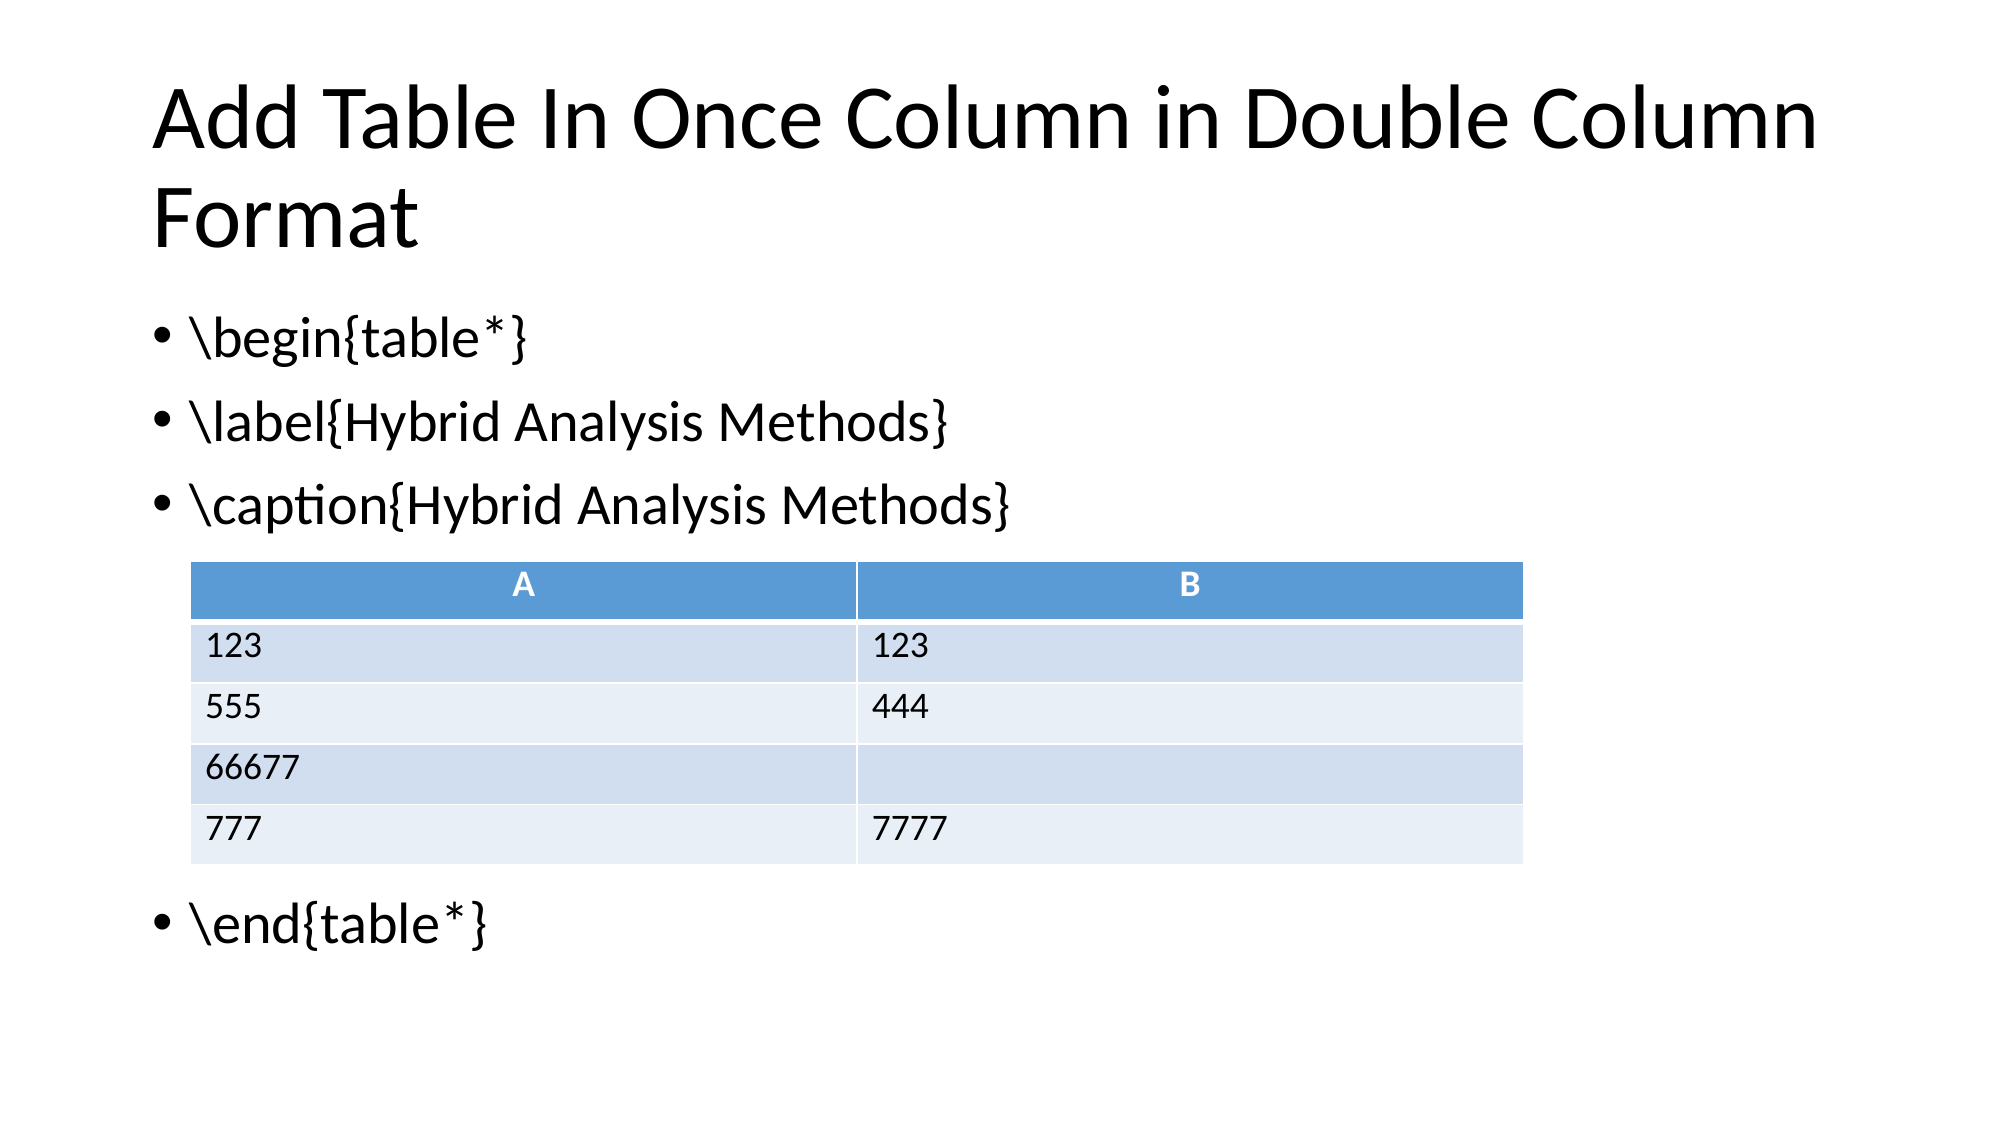

# Add Table In Once Column in Double Column Format
\begin{table*}
\label{Hybrid Analysis Methods}
\caption{Hybrid Analysis Methods}

\end{table*}

| A | B |
| --- | --- |
| 123 | 123 |
| 555 | 444 |
| 66677 |  |
| 777 | 7777 |